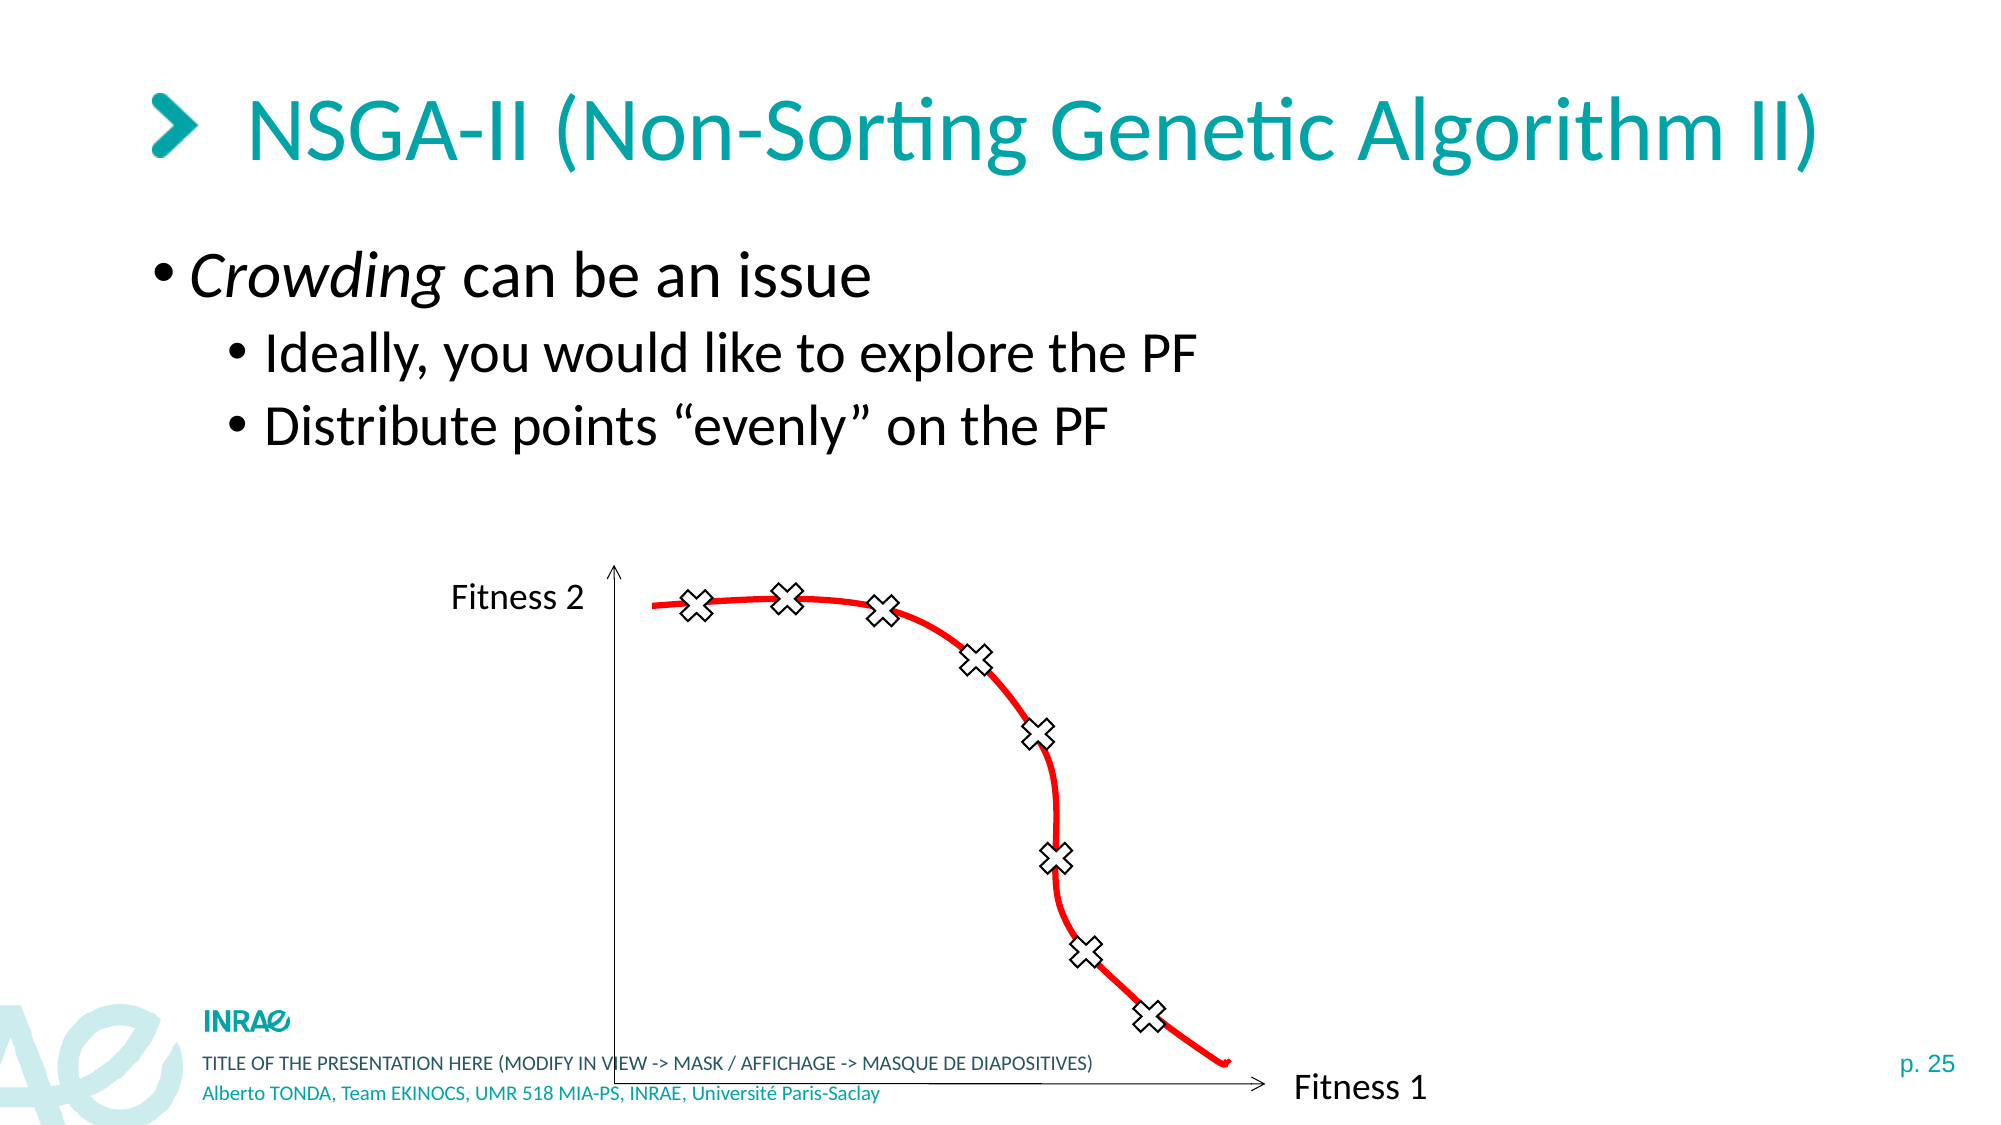

# NSGA-II (Non-Sorting Genetic Algorithm II)
Crowding can be an issue
Ideally, you would like to explore the PF
Distribute points “evenly” on the PF
Fitness 2

Fitness 1